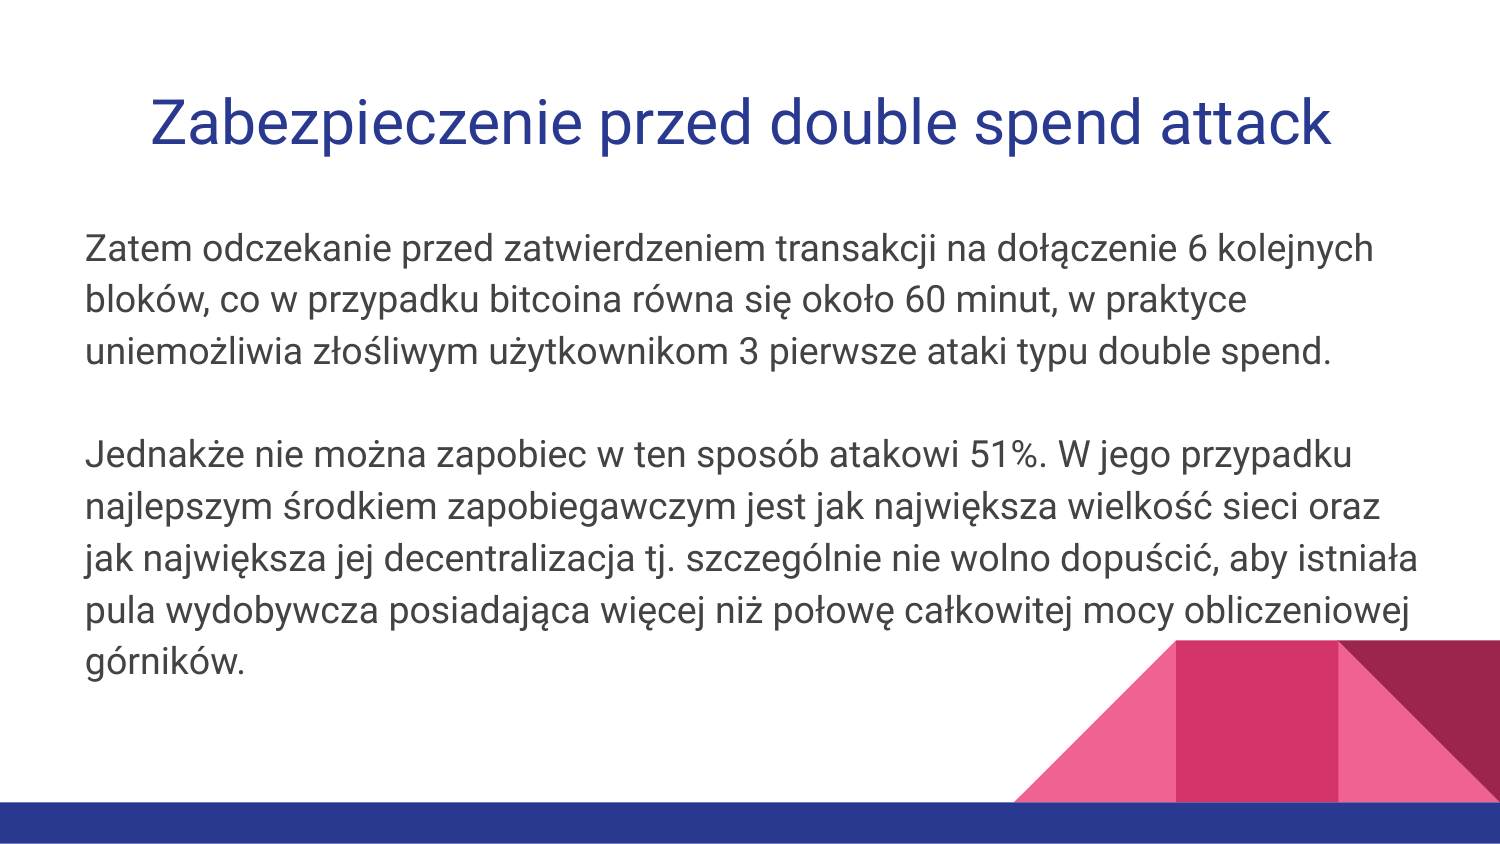

# Zabezpieczenie przed double spend attack
Zatem odczekanie przed zatwierdzeniem transakcji na dołączenie 6 kolejnych bloków, co w przypadku bitcoina równa się około 60 minut, w praktyce uniemożliwia złośliwym użytkownikom 3 pierwsze ataki typu double spend.

Jednakże nie można zapobiec w ten sposób atakowi 51%. W jego przypadku najlepszym środkiem zapobiegawczym jest jak największa wielkość sieci oraz jak największa jej decentralizacja tj. szczególnie nie wolno dopuścić, aby istniała pula wydobywcza posiadająca więcej niż połowę całkowitej mocy obliczeniowej górników.